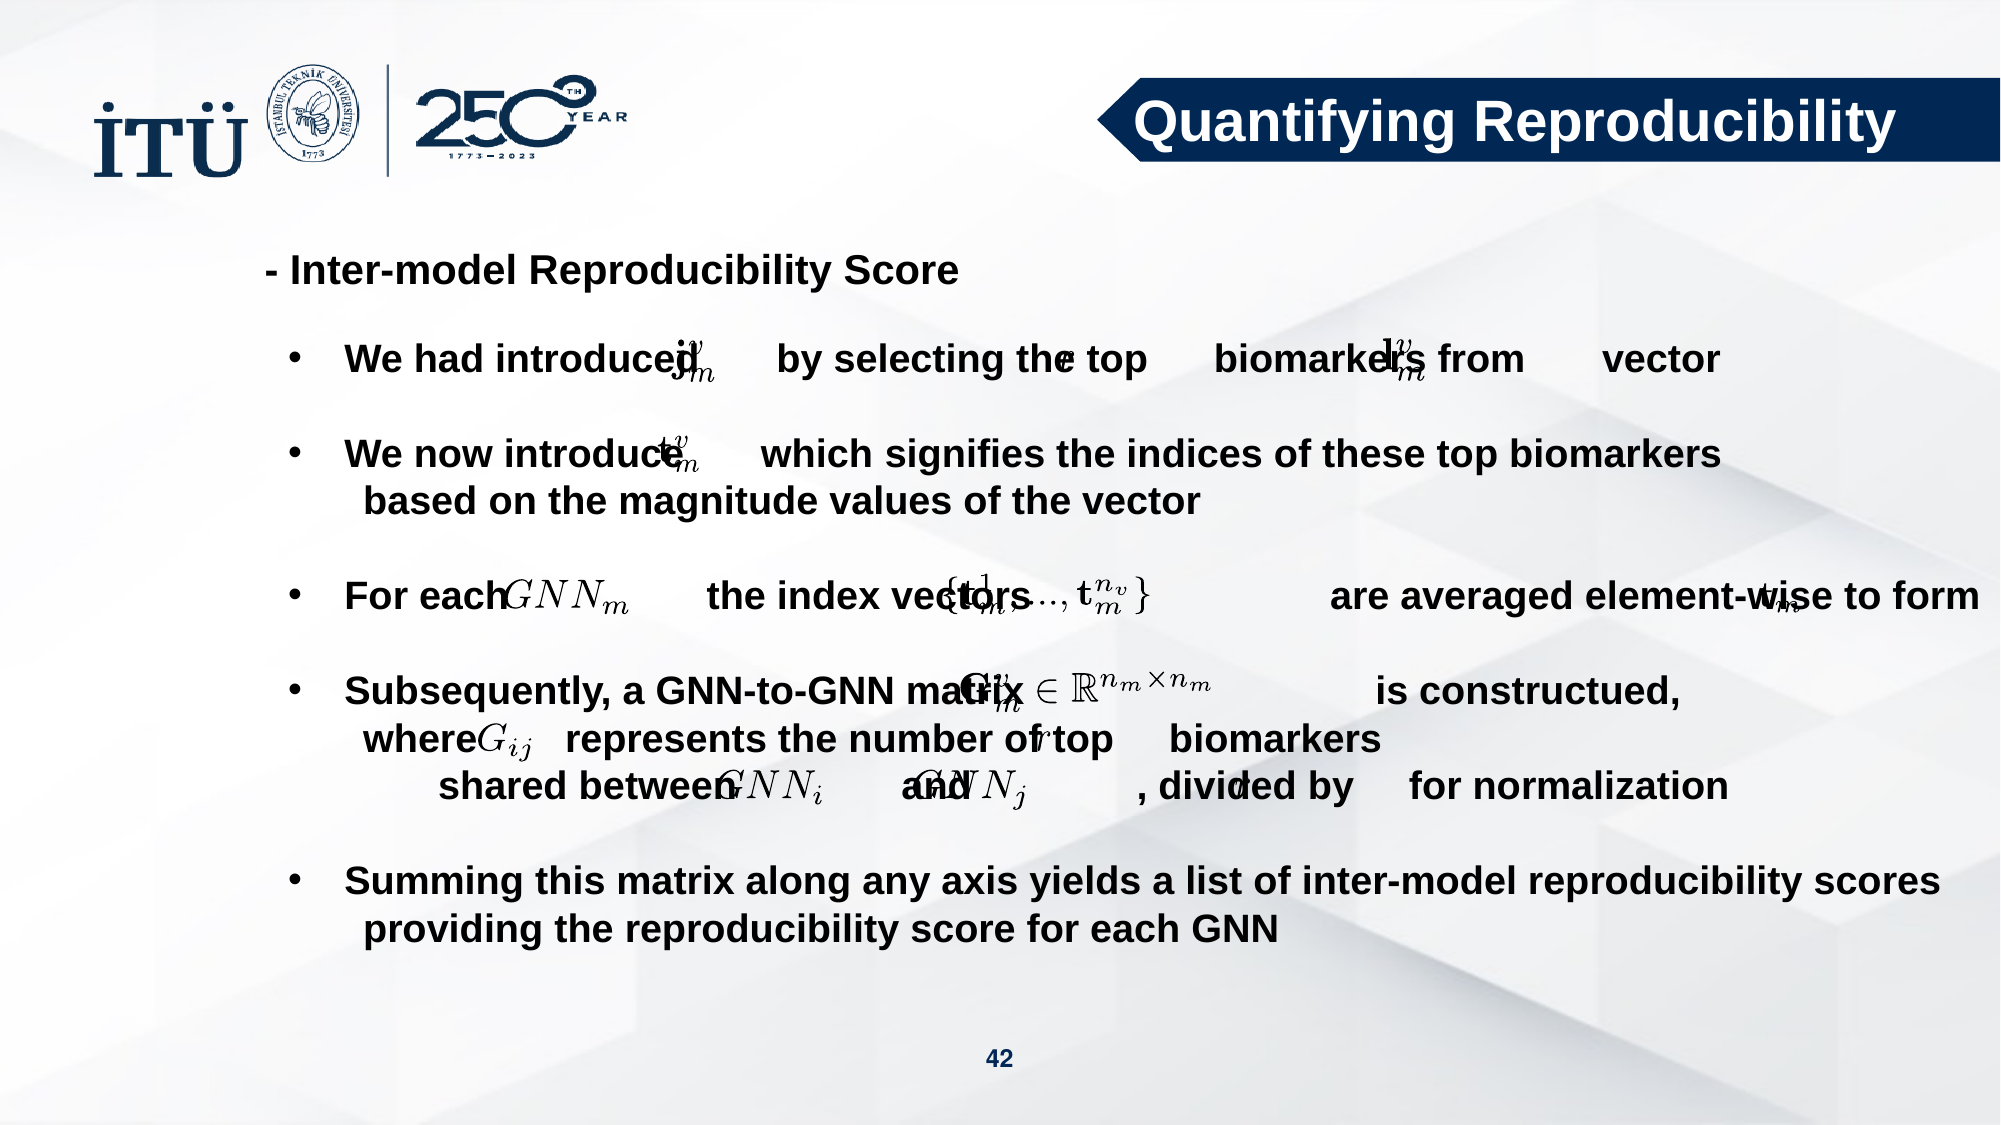

Quantifying Reproducibility
- Inter-model Reproducibility Score

We had introduced       by selecting the top      biomarkers from       vector

We now introduce       which signifies the indices of these top biomarkers
based on the magnitude values of the vector

For each                  the index vectors                           are averaged element-wise to form

Subsequently, a GNN-to-GNN matrix                                is constructued,
where        represents the number of top     biomarkers
shared between               and               , divided by     for normalization

Summing this matrix along any axis yields a list of inter-model reproducibility scores
providing the reproducibility score for each GNN

42